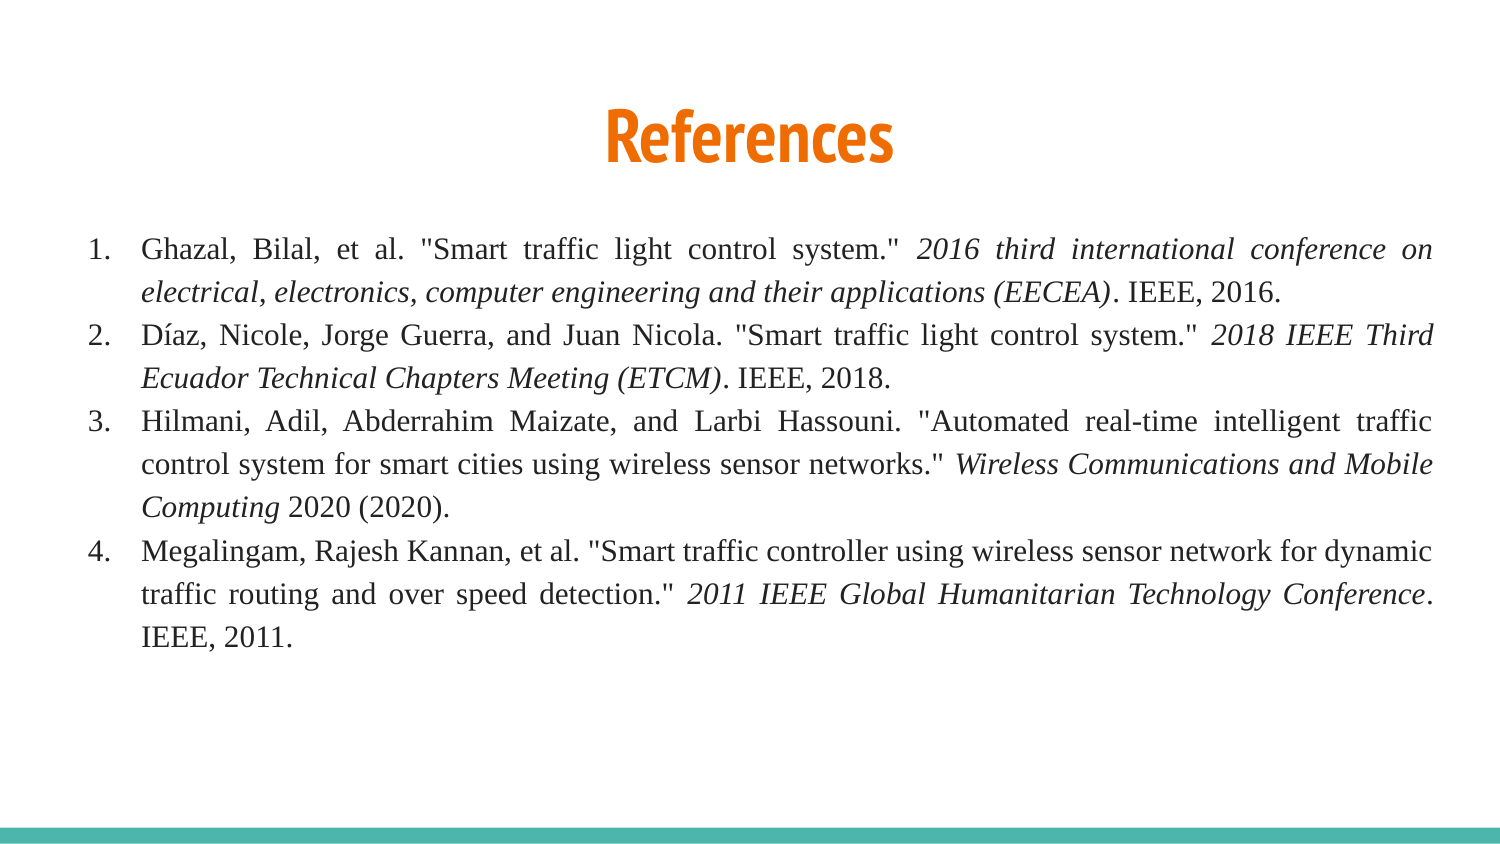

# References
Ghazal, Bilal, et al. "Smart traffic light control system." 2016 third international conference on electrical, electronics, computer engineering and their applications (EECEA). IEEE, 2016.
Díaz, Nicole, Jorge Guerra, and Juan Nicola. "Smart traffic light control system." 2018 IEEE Third Ecuador Technical Chapters Meeting (ETCM). IEEE, 2018.
Hilmani, Adil, Abderrahim Maizate, and Larbi Hassouni. "Automated real-time intelligent traffic control system for smart cities using wireless sensor networks." Wireless Communications and Mobile Computing 2020 (2020).
Megalingam, Rajesh Kannan, et al. "Smart traffic controller using wireless sensor network for dynamic traffic routing and over speed detection." 2011 IEEE Global Humanitarian Technology Conference. IEEE, 2011.